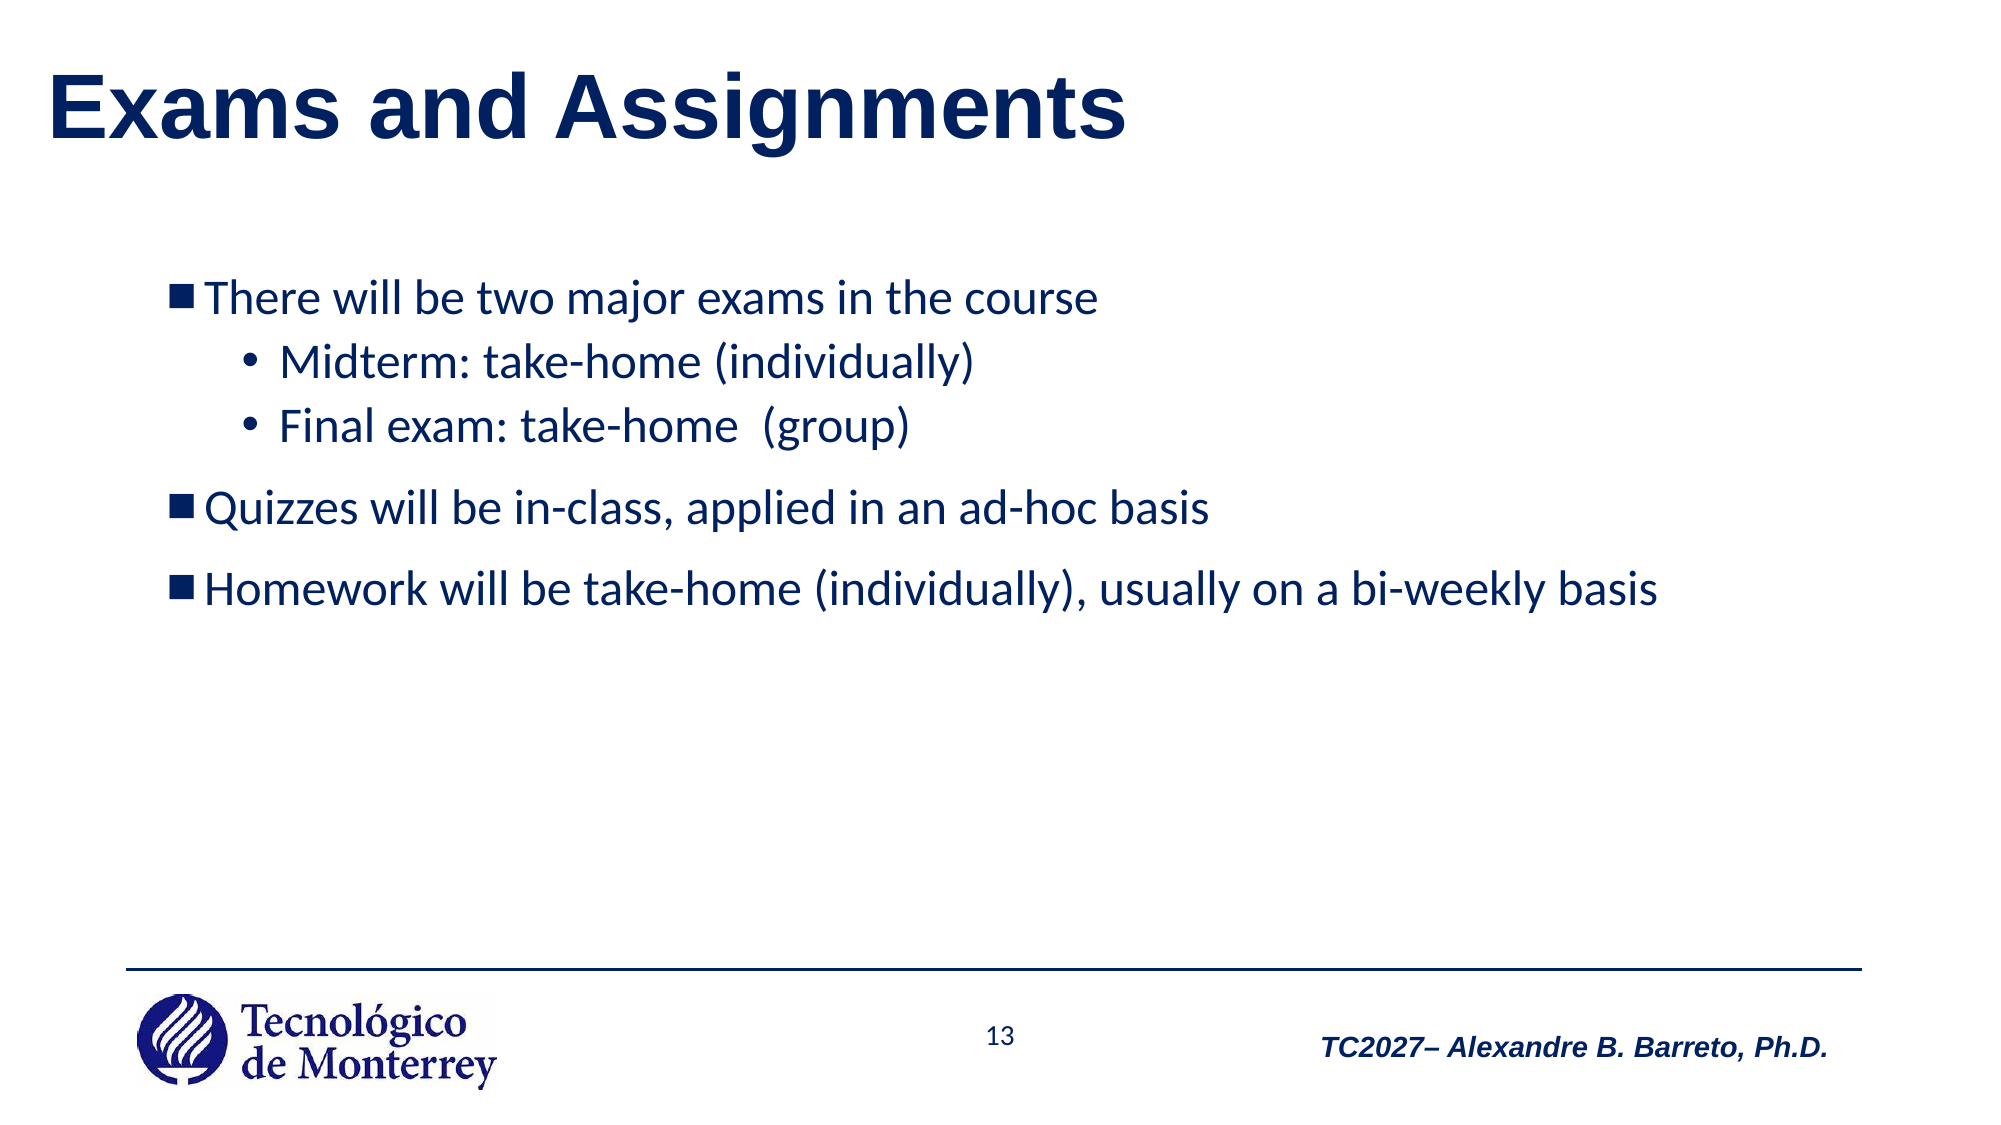

# Exams and Assignments
There will be two major exams in the course
Midterm: take-home (individually)
Final exam: take-home  (group)
Quizzes will be in-class, applied in an ad-hoc basis
Homework will be take-home (individually), usually on a bi-weekly basis